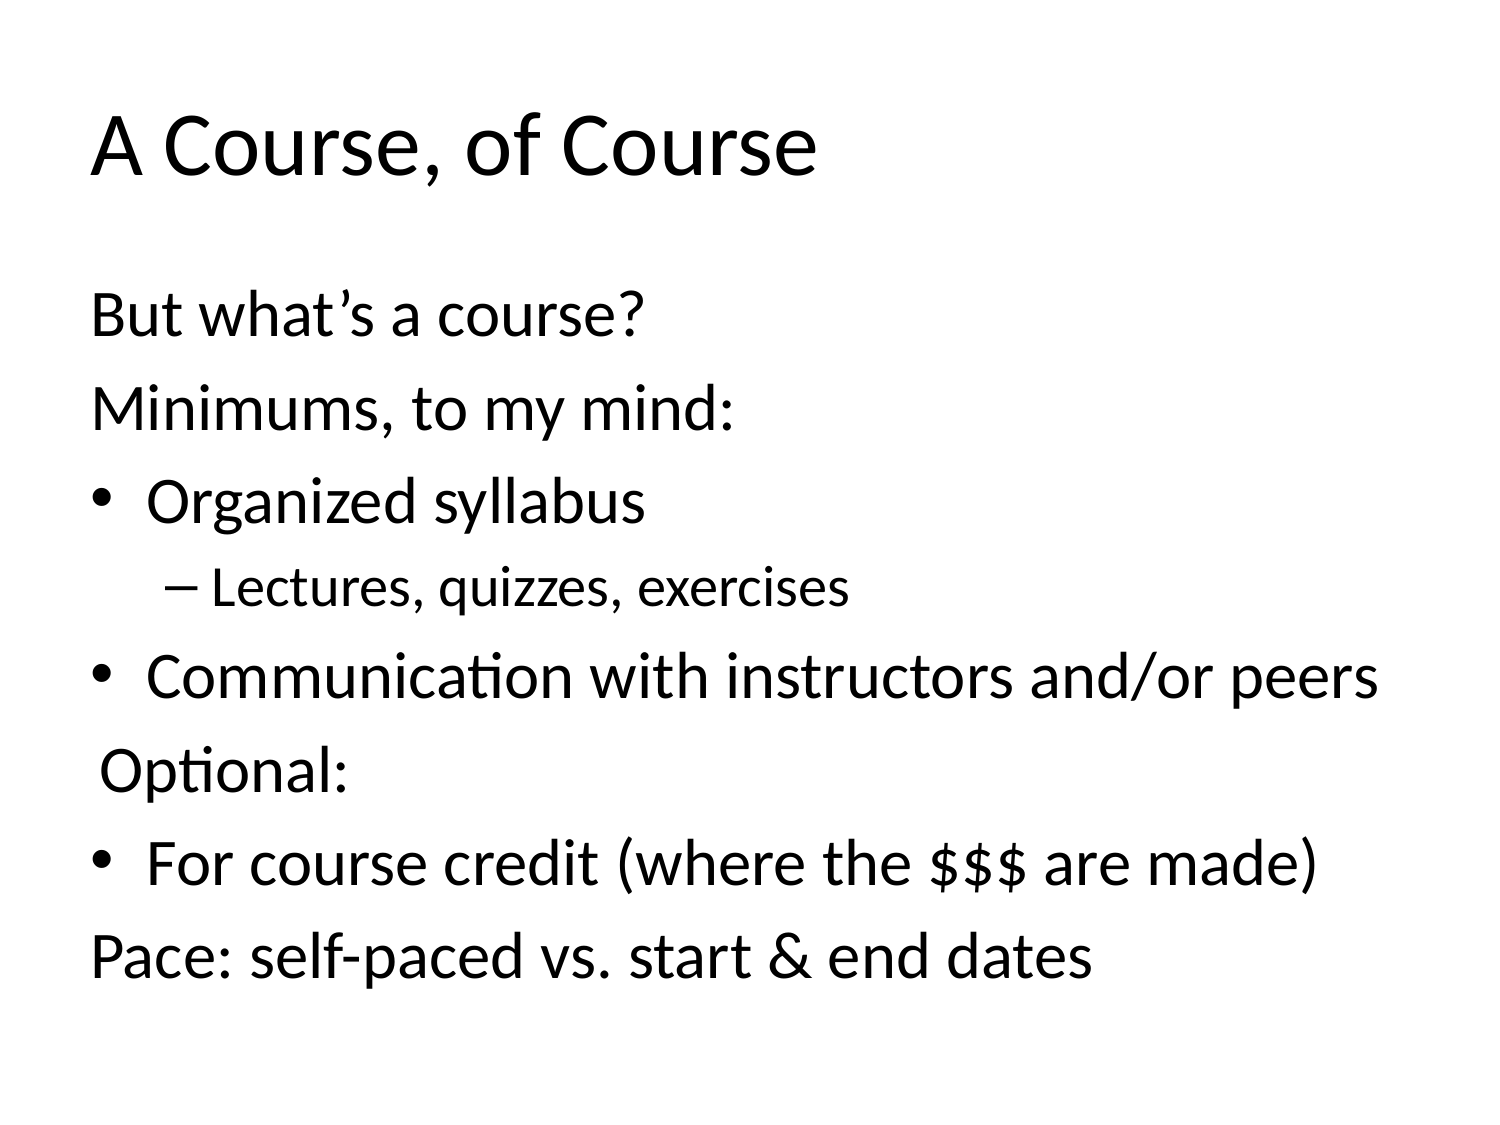

# A Course, of Course
But what’s a course?
Minimums, to my mind:
Organized syllabus
Lectures, quizzes, exercises
Communication with instructors and/or peers
Optional:
For course credit (where the $$$ are made)
Pace: self-paced vs. start & end dates